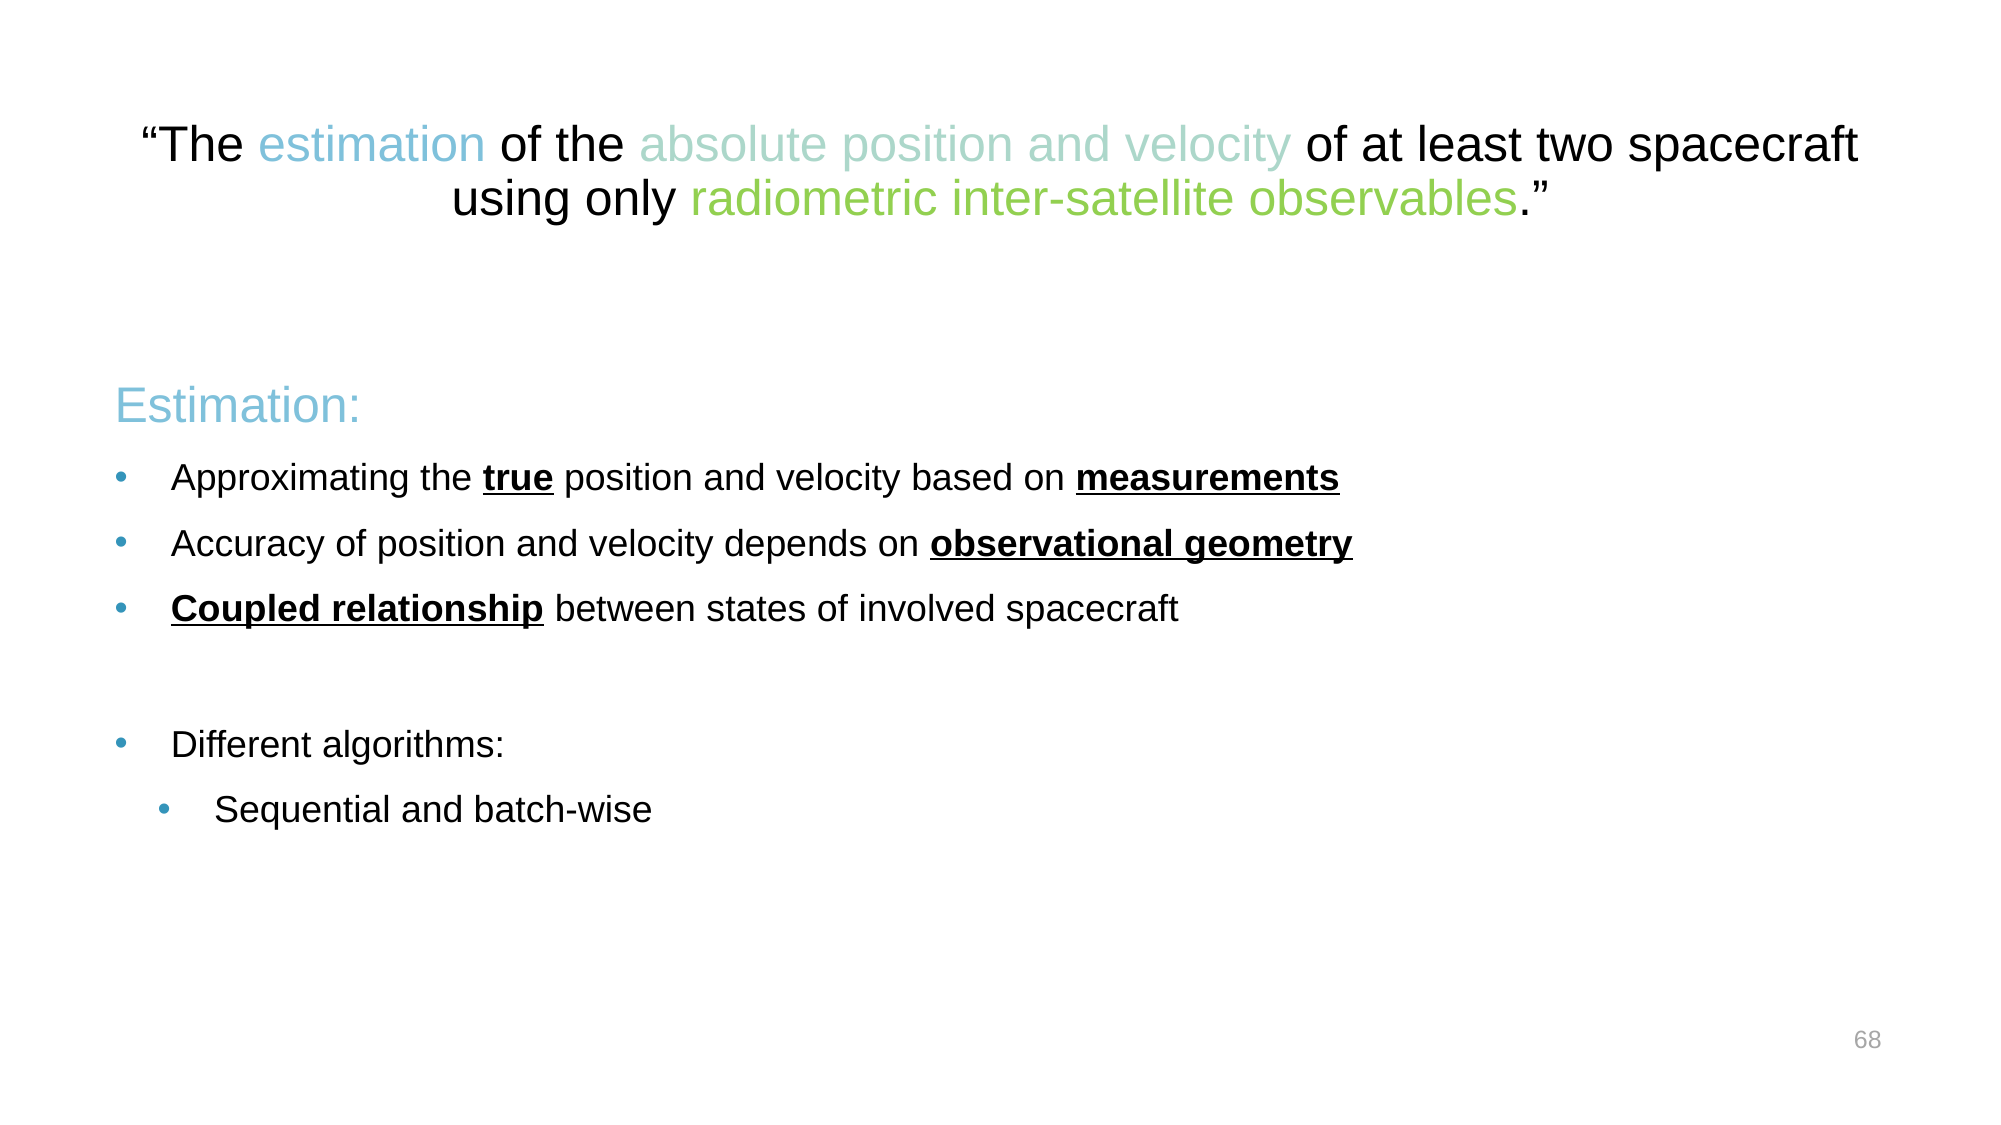

“The estimation of the absolute position and velocity of at least two spacecraft using only radiometric inter-satellite observables.”

Estimation:
Approximating the true position and velocity based on measurements
Accuracy of position and velocity depends on observational geometry
Coupled relationship between states of involved spacecraft

Different algorithms:
Sequential and batch-wise

68